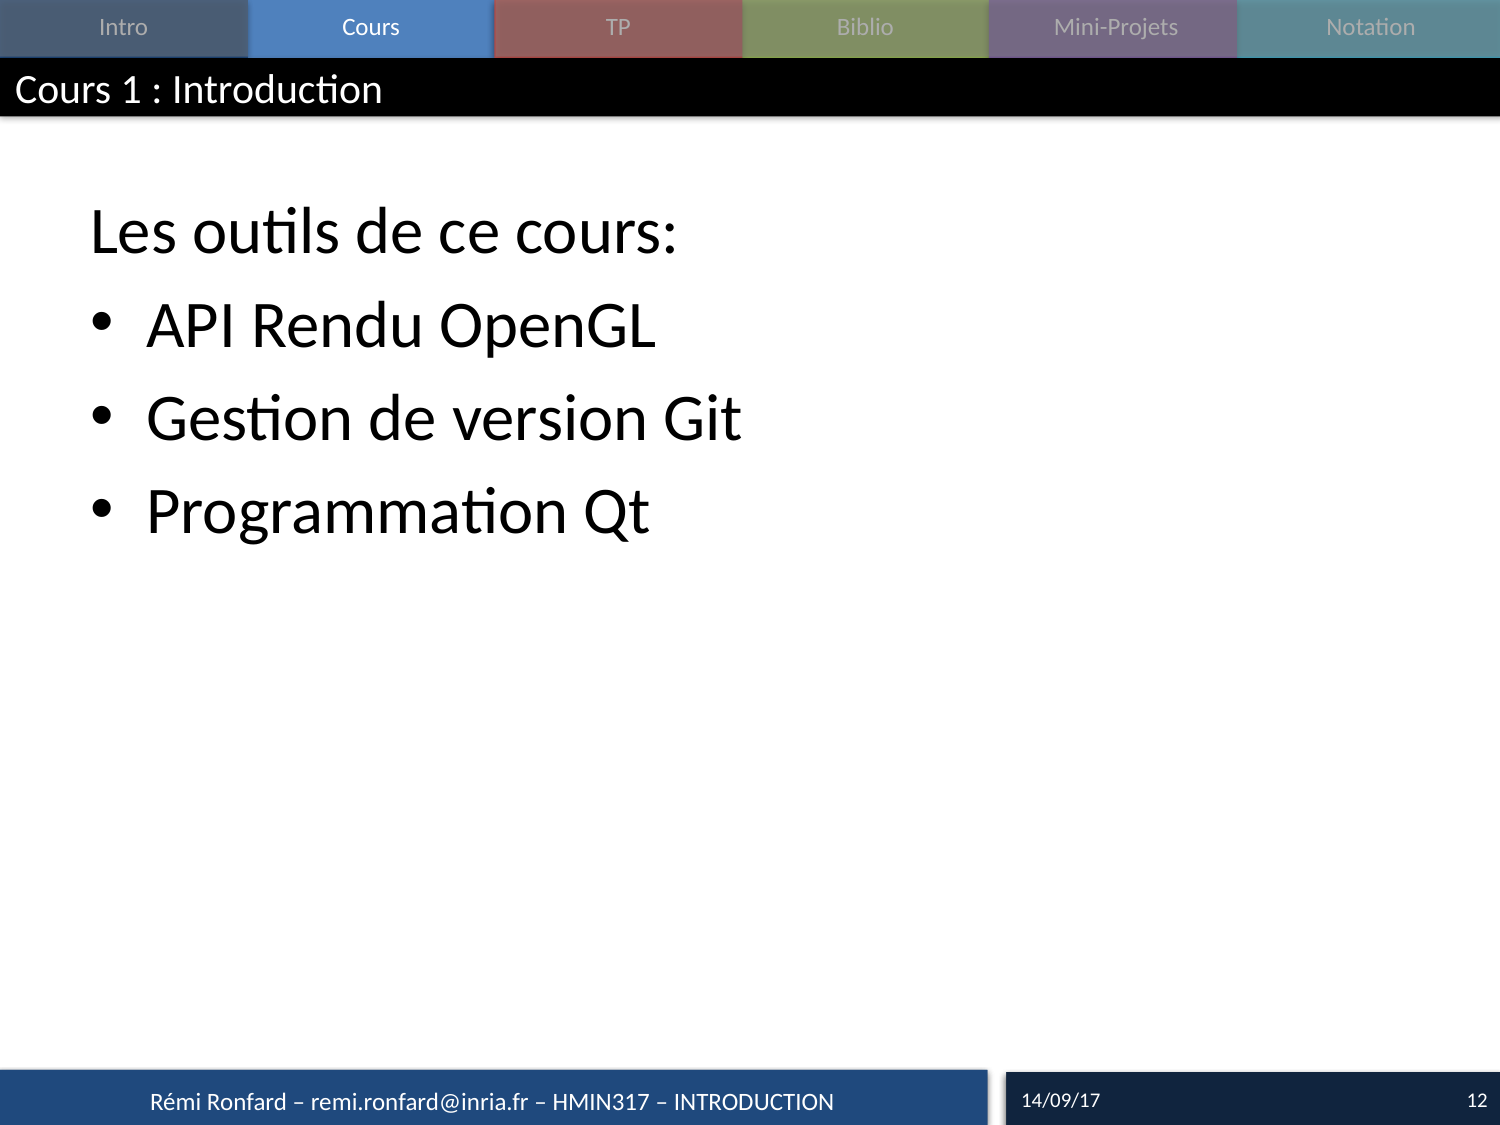

# Cours 1 : Introduction
Les outils de ce cours:
API Rendu OpenGL
Gestion de version Git
Programmation Qt
14/09/17
12
Rémi Ronfard – remi.ronfard@inria.fr – HMIN317 – INTRODUCTION